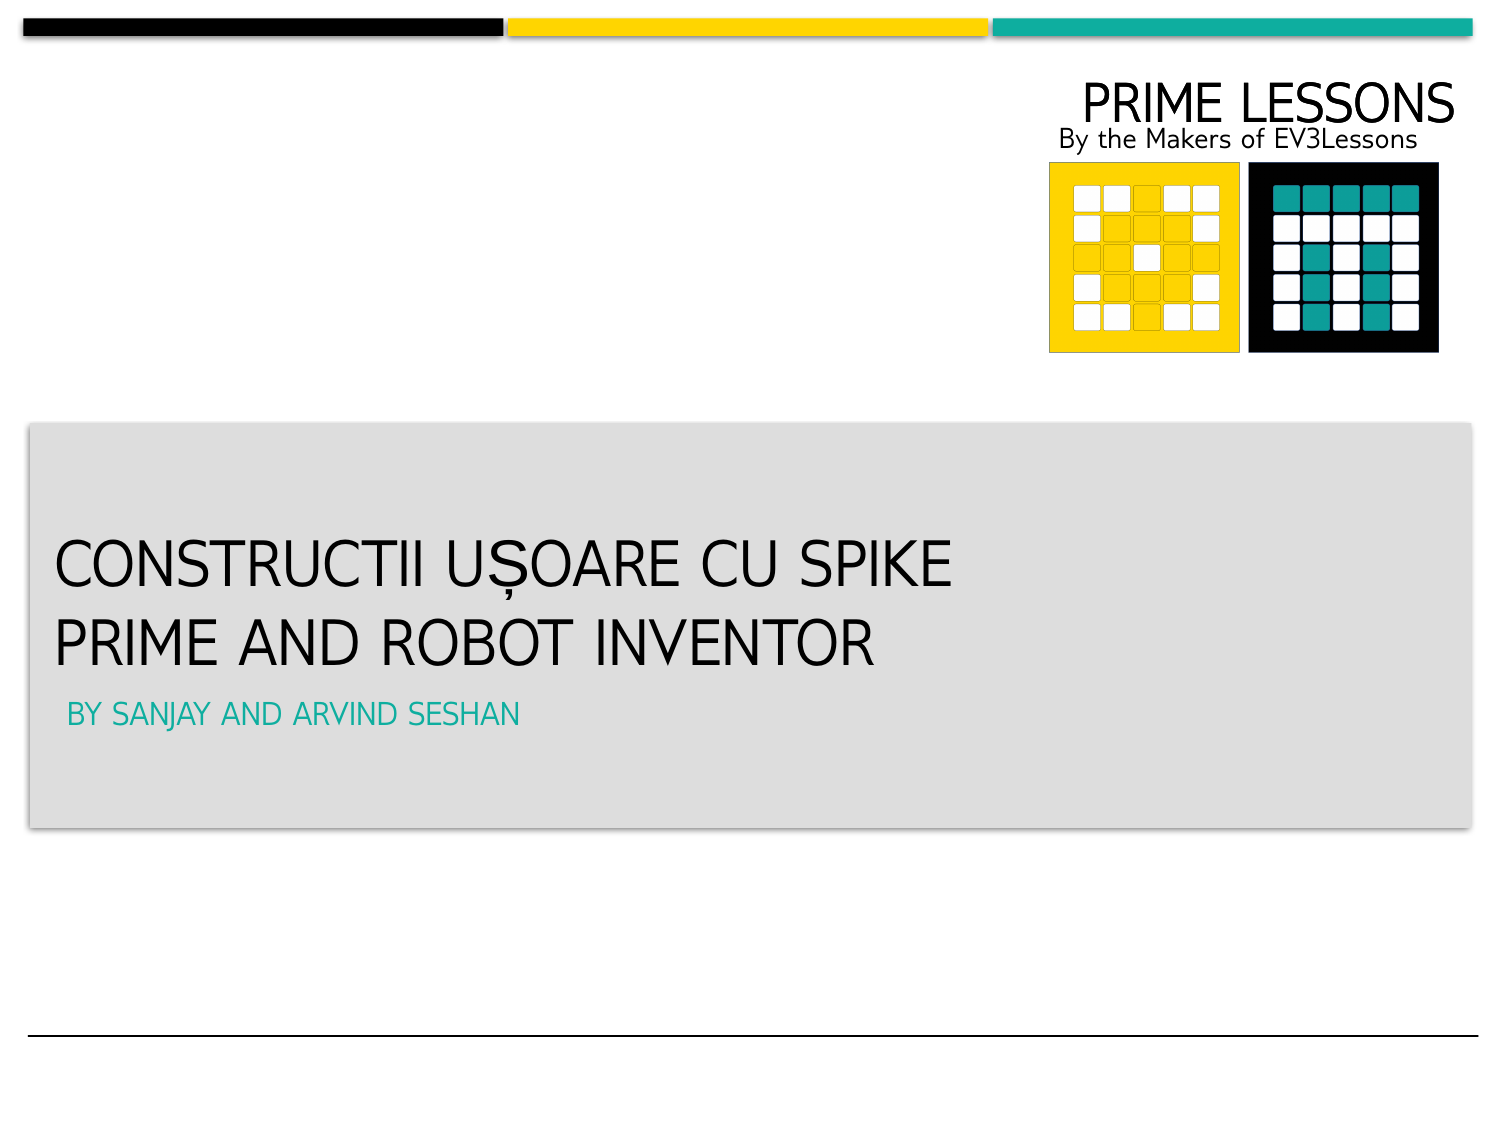

# Constructii ușoare cu Spike prime And ROBOT INVENTOR
BY SANJAY AND ARVIND SESHAN